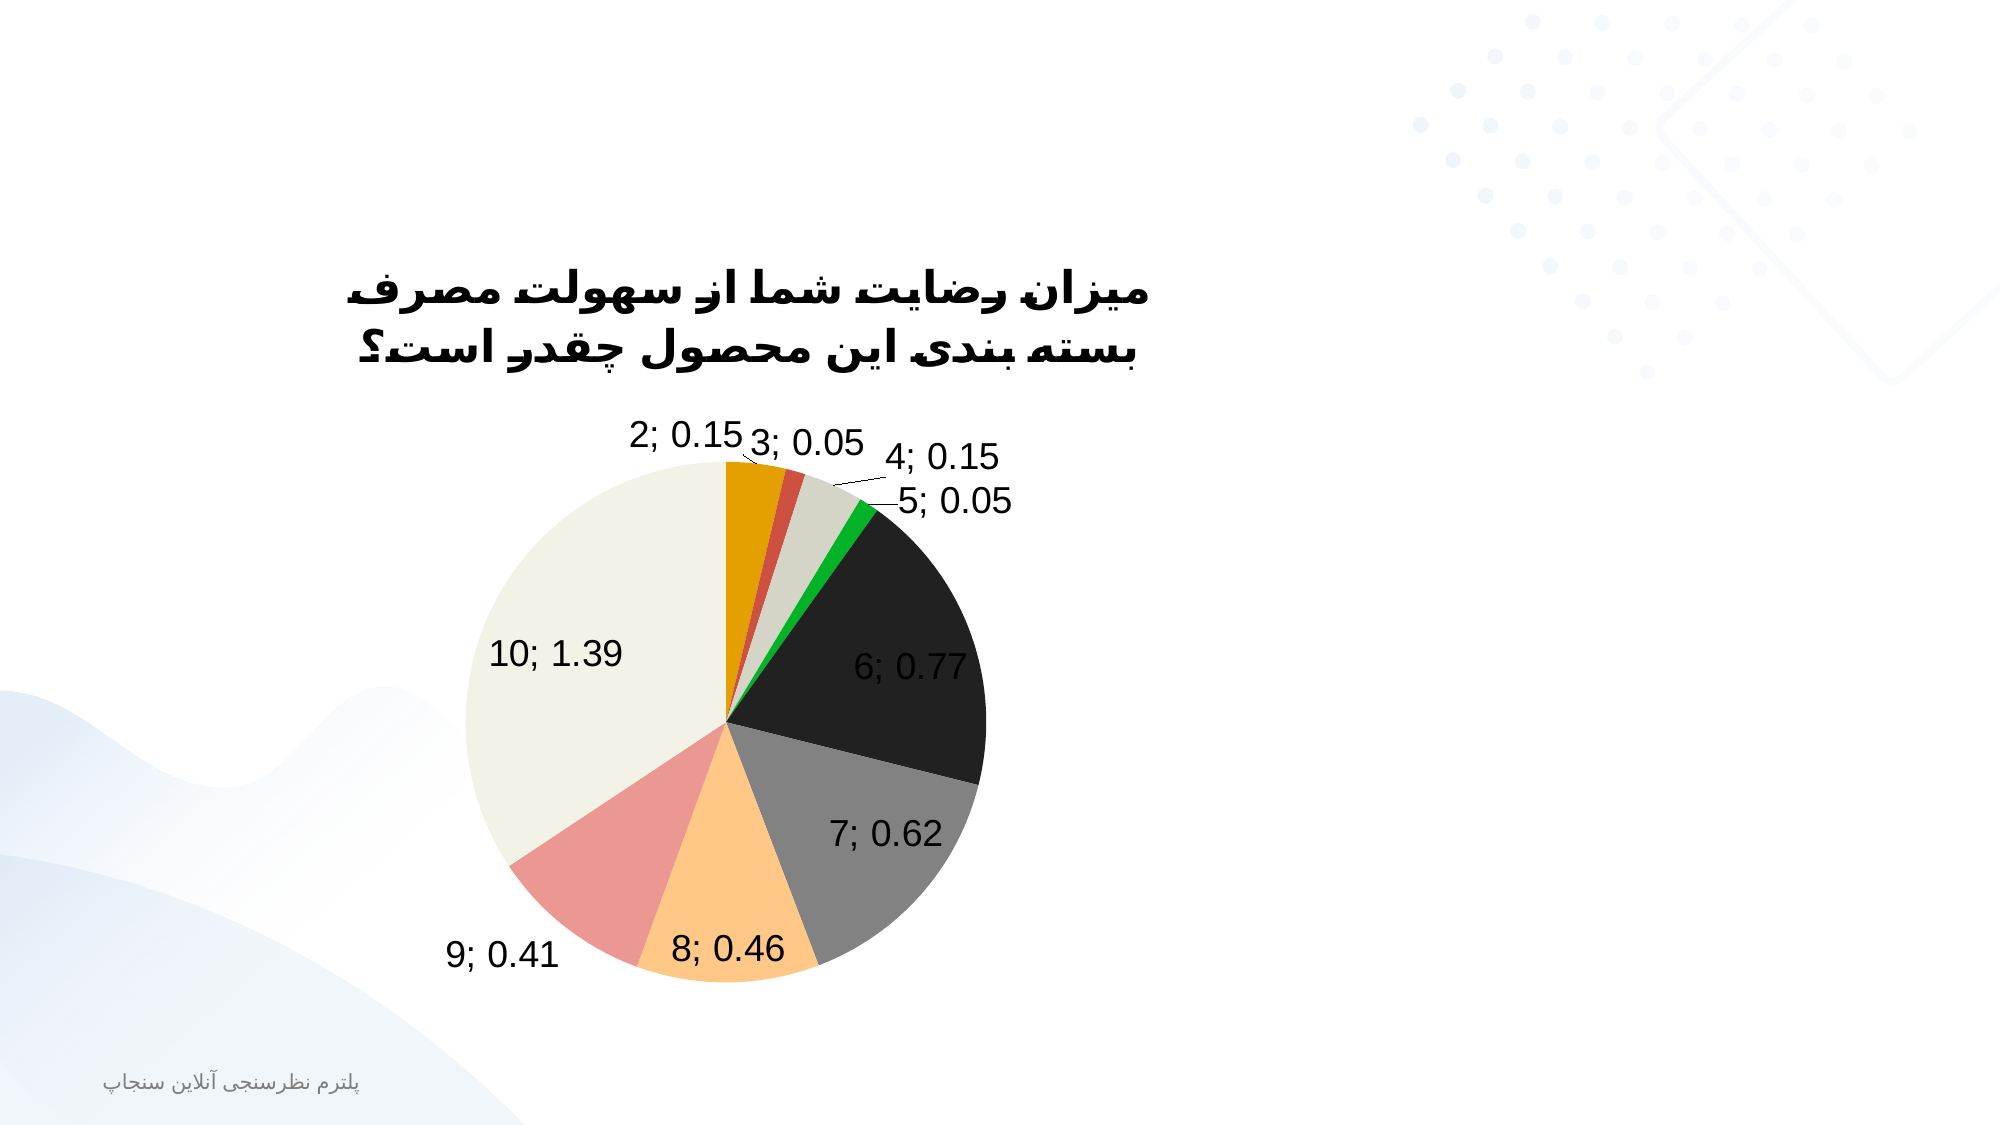

### Chart

| Category | میزان رضایت شما از سهولت مصرف بسته ‏بندی این محصول چقدر است؟ |
|---|---|
| 2 | 0.15 |
| 3 | 0.05 |
| 4 | 0.15 |
| 5 | 0.05 |
| 6 | 0.77 |
| 7 | 0.62 |
| 8 | 0.46 |
| 9 | 0.41 |
| 10 | 1.39 |